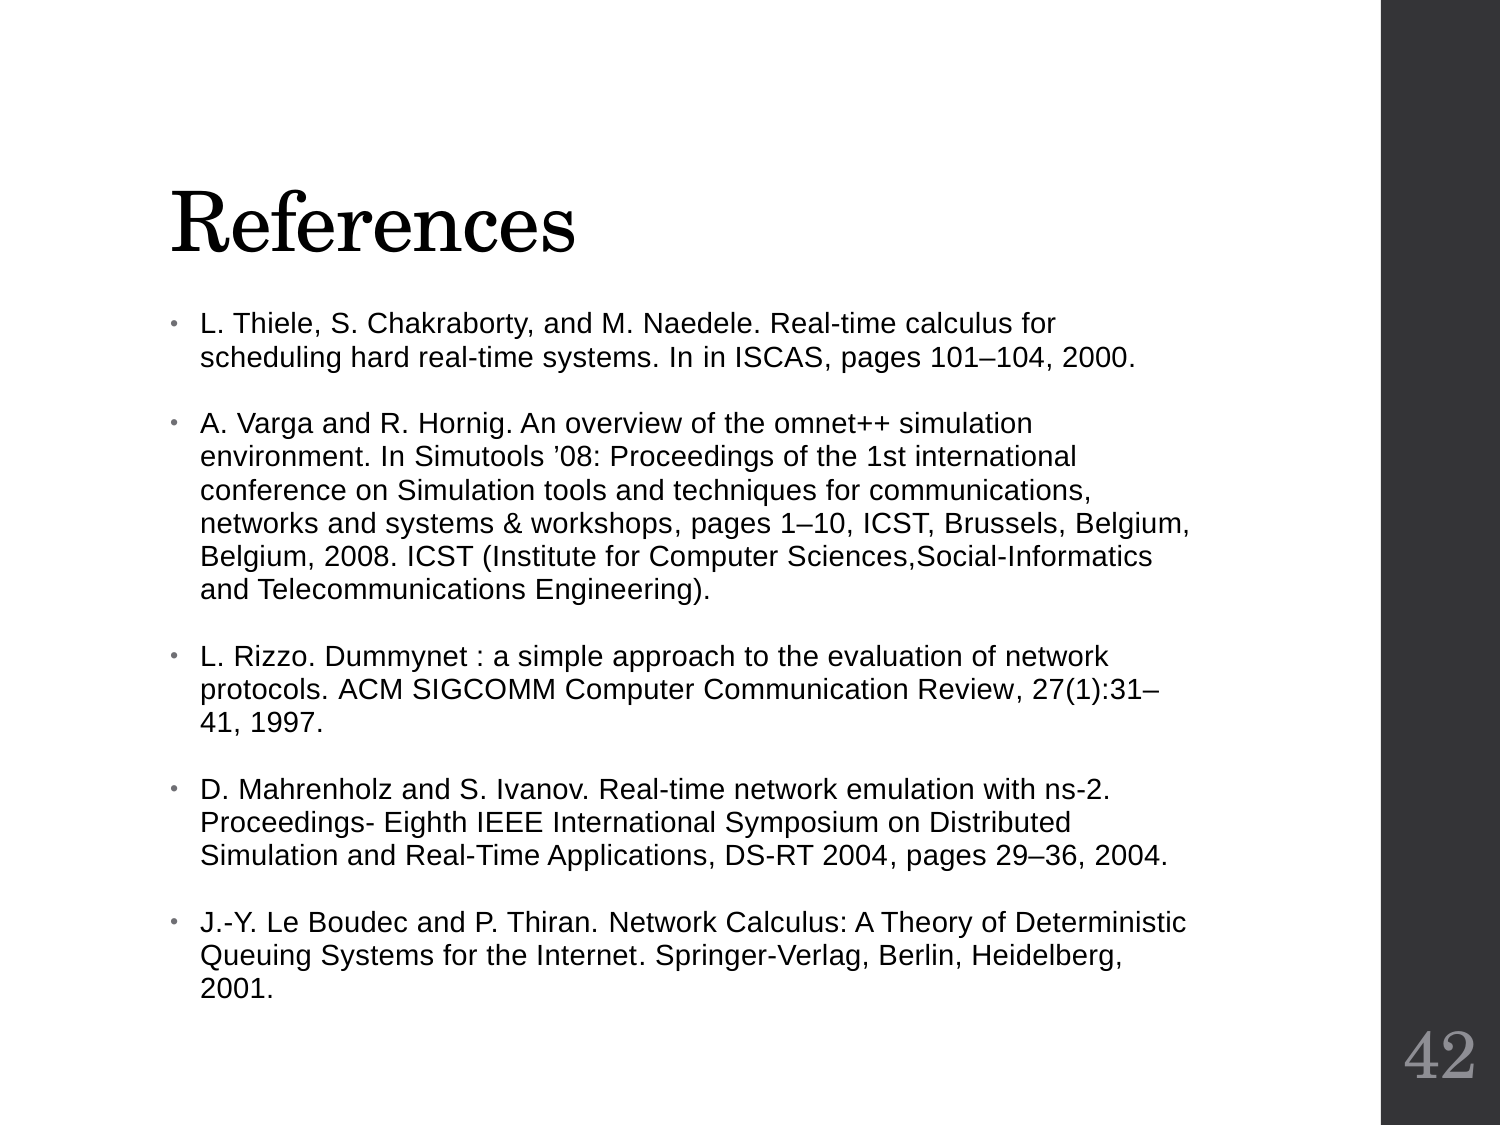

# References
L. Thiele, S. Chakraborty, and M. Naedele. Real-time calculus for scheduling hard real-time systems. In in ISCAS, pages 101–104, 2000.
A. Varga and R. Hornig. An overview of the omnet++ simulation environment. In Simutools ’08: Proceedings of the 1st international conference on Simulation tools and techniques for communications, networks and systems & workshops, pages 1–10, ICST, Brussels, Belgium, Belgium, 2008. ICST (Institute for Computer Sciences,Social-Informatics and Telecommunications Engineering).
L. Rizzo. Dummynet : a simple approach to the evaluation of network protocols. ACM SIGCOMM Computer Communication Review, 27(1):31–41, 1997.
D. Mahrenholz and S. Ivanov. Real-time network emulation with ns-2. Proceedings- Eighth IEEE International Symposium on Distributed Simulation and Real-Time Applications, DS-RT 2004, pages 29–36, 2004.
J.-Y. Le Boudec and P. Thiran. Network Calculus: A Theory of Deterministic Queuing Systems for the Internet. Springer-Verlag, Berlin, Heidelberg, 2001.
42